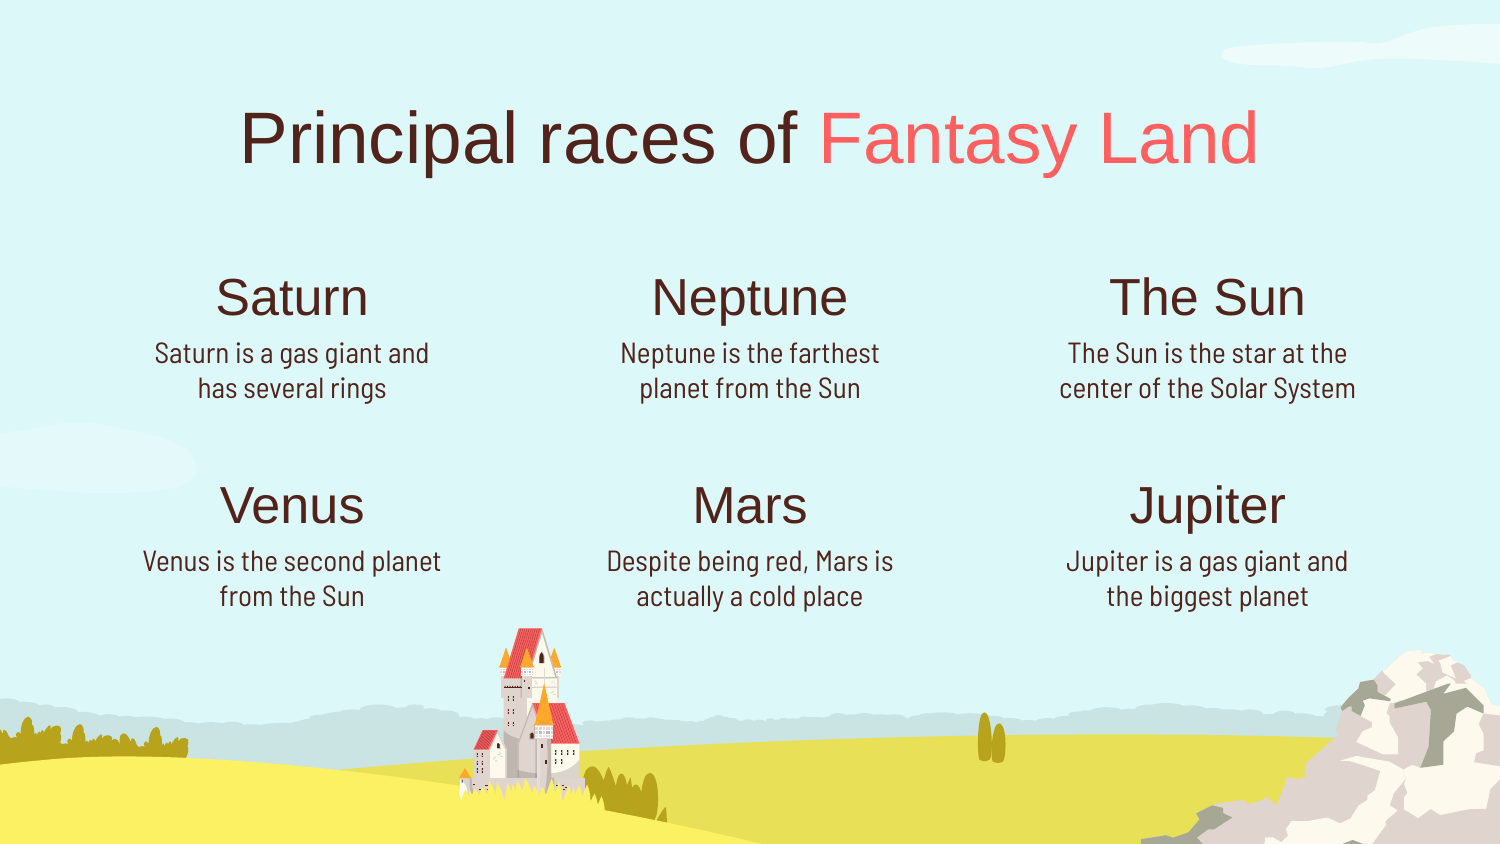

# Principal races of Fantasy Land
Saturn
Neptune
The Sun
Saturn is a gas giant and has several rings
Neptune is the farthest planet from the Sun
The Sun is the star at the center of the Solar System
Venus
Mars
Jupiter
Venus is the second planet from the Sun
Despite being red, Mars is actually a cold place
Jupiter is a gas giant and the biggest planet